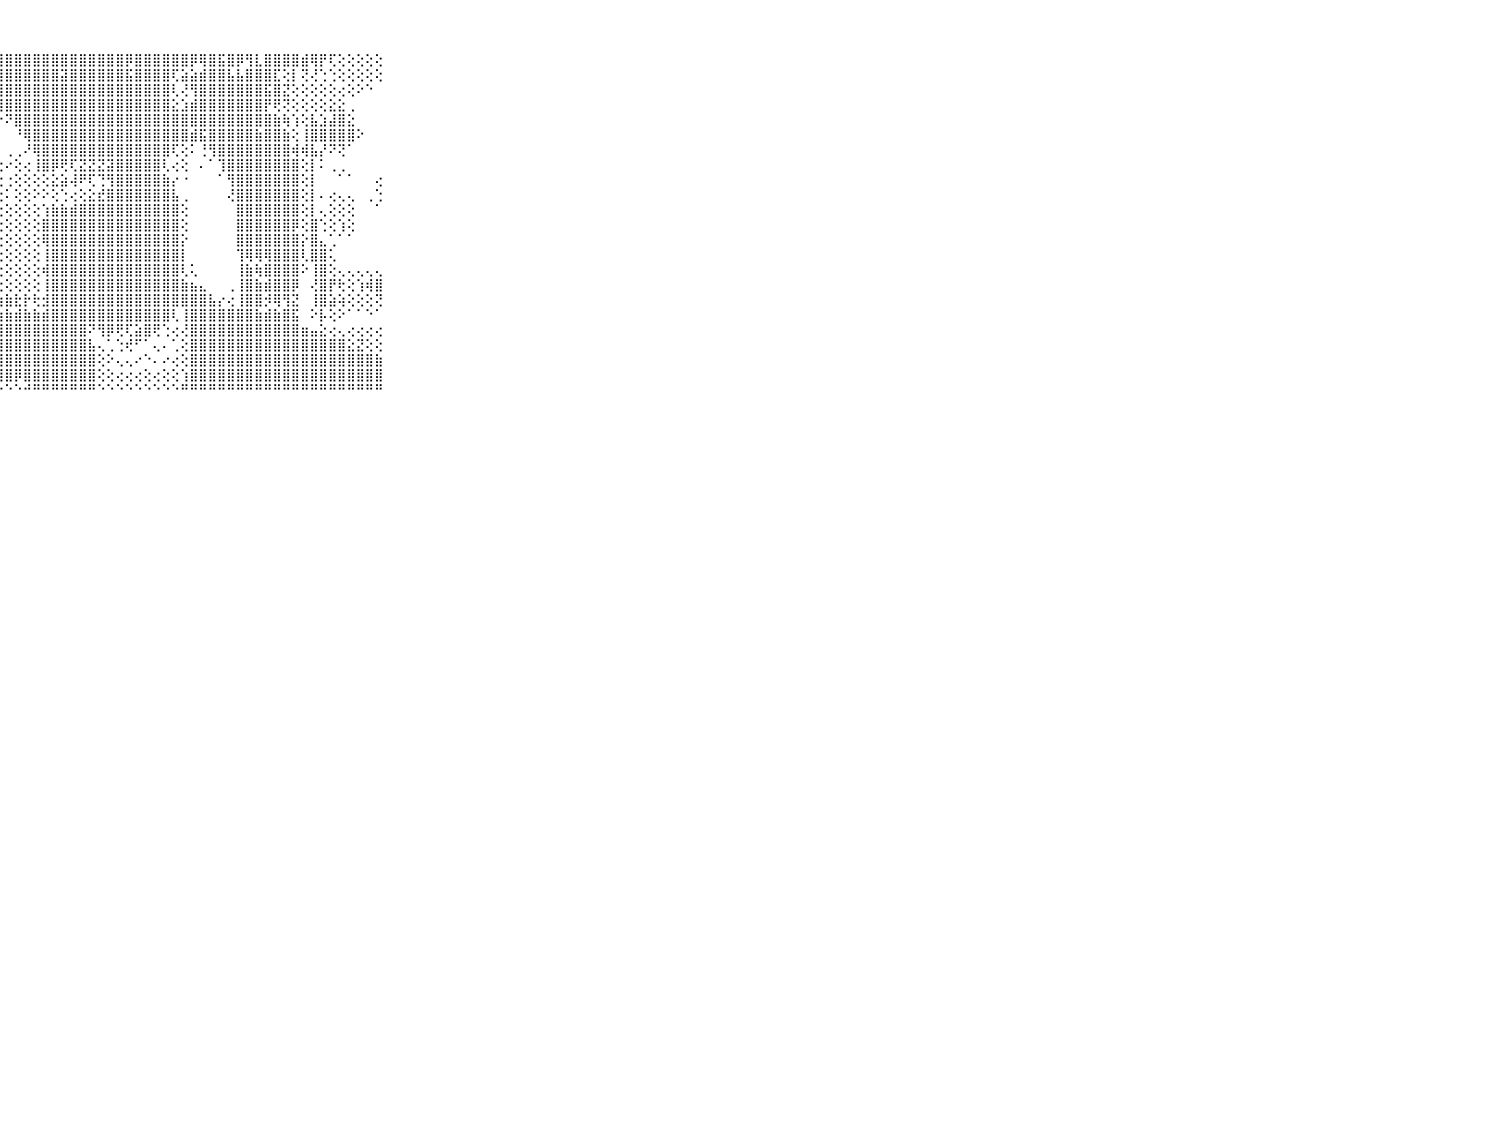

⠀⠀⠀⠀⠀⠀⠀⠀⠀⠀⠀⣵⣾⣿⣿⣿⣿⣿⣿⣿⣿⣿⣿⣿⣿⣿⣿⣿⣿⣿⣿⣿⣿⣿⣿⣿⣿⣿⣿⣿⣿⡿⣿⣿⣿⣿⣿⣿⡿⢿⣿⣯⣿⡿⢻⣇⣿⣿⣿⣿⣾⢿⡟⢏⢕⢕⢕⢕⢕⠀⠀⠀⠀⠀⠀⠀⠀⠀⠀⠀⠀
⠀⠀⠀⠀⠀⠀⠀⠀⠀⠀⠀⢿⣿⣿⣿⣿⣿⣿⣿⣿⣿⣿⣿⣿⣿⣿⣿⣿⣿⣿⣿⣿⣿⣿⣽⣿⣿⣿⣿⣿⣿⣯⣿⣿⣿⣿⢏⣵⣵⣾⣿⣿⣧⣧⣿⣿⣿⣏⢕⡇⢝⢜⢑⢑⢕⢕⢕⢕⢕⠀⠀⠀⠀⠀⠀⠀⠀⠀⠀⠀⠀
⠀⠀⠀⠀⠀⠀⠀⠀⠀⠀⠀⣿⣿⣿⣿⣿⣿⣿⣿⢿⢿⢿⢿⢿⣿⣿⣿⣿⣿⣿⣿⣿⣿⣿⣿⣿⣿⣿⣿⣿⣿⣿⣿⣿⣿⣿⢇⢜⢻⣿⣿⣿⣿⣿⣿⣿⣯⣿⣝⢕⢕⢕⢕⢕⢔⢕⠕⠑⠀⠀⠀⠀⠀⠀⠀⠀⠀⠀⠀⠀⠀
⠀⠀⠀⠀⠀⠀⠀⠀⠀⠀⠀⣿⣿⣿⣿⣿⣟⠙⠁⠐⠀⠀⠀⠀⠁⠝⢻⢿⣿⣿⣿⣿⣿⣿⣿⣿⣿⣿⣿⣿⣿⣿⣿⣿⣿⣿⣕⣱⣾⣿⣿⣿⣿⣿⣿⣿⡟⢟⢝⢕⢕⢕⢕⣕⣕⢀⠀⠀⠀⠀⠀⠀⠀⠀⠀⠀⠀⠀⠀⠀⠀
⠀⠀⠀⠀⠀⠀⠀⠀⠀⠀⠀⣿⣿⣿⡟⠑⢙⠻⣷⣔⡀⠀⠄⢔⢄⠀⠀⠑⠝⣿⣿⣿⣿⣿⣿⣿⣿⣿⣿⣿⣿⣿⣿⣿⣿⣿⣿⣿⣿⣿⣿⣿⣿⣿⣿⣿⣿⣷⢷⢱⢕⣧⣱⣼⣿⣕⠀⠀⠀⠀⠀⠀⠀⠀⠀⠀⠀⠀⠀⠀⠀
⠀⠀⠀⠀⠀⠀⠀⠀⠀⠀⠀⣿⣿⡏⠀⠀⠑⠑⠘⢿⣿⣧⡄⢅⠀⠀⢀⠀⠀⠘⢿⣿⣿⣿⣿⣿⣿⣿⣿⣿⣿⣿⣿⣿⣿⣿⣿⣿⣾⣯⣿⣿⣿⣿⣿⣷⣿⣿⣷⢕⢸⣿⣿⣿⣿⣿⠕⠀⠀⠀⠀⠀⠀⠀⠀⠀⠀⠀⠀⠀⠀
⠀⠀⠀⠀⠀⠀⠀⠀⠀⠀⠀⣿⡟⠁⠀⠀⠀⠀⠀⠁⢻⣿⣿⣕⢄⢔⢀⠀⢀⢀⠜⢿⣿⣿⣿⣿⣿⣿⣿⣿⣿⣿⣿⣿⣿⣿⢏⢕⠅⢘⢻⣿⣿⣿⣿⣿⣿⣿⣿⢾⢾⣧⡜⠝⢝⠁⠀⠀⠀⠀⠀⠀⠀⠀⠀⠀⠀⠀⠀⠀⠀
⠀⠀⠀⠀⠀⠀⠀⠀⠀⠀⠀⣿⡇⠀⠀⠀⠀⠀⠀⠀⠕⢻⣿⣿⣇⢕⢕⢔⠔⢕⢔⢸⣿⡿⢟⢏⣝⣝⣝⣽⣿⣿⣿⣿⣿⢇⢔⢕⠀⠄⠁⢹⣿⣿⣿⣿⣿⣿⣿⣿⢕⡇⠅⢀⢀⠀⠀⠀⠀⠀⠀⠀⠀⠀⠀⠀⠀⠀⠀⠀⠀
⠀⠀⠀⠀⠀⠀⠀⠀⠀⠀⠀⣿⢕⢔⠀⠄⠔⢀⢄⢄⢅⢜⣿⣿⣿⡇⢕⢕⢐⢕⢕⢕⢕⣕⣵⢼⠟⢏⢙⢻⣿⣿⣿⣿⣿⣷⡔⠐⠀⠀⠀⠁⢻⣿⣿⣿⣿⣿⣿⣿⢕⡇⠀⠀⠁⠁⠀⠀⢔⠀⠀⠀⠀⠀⠀⠀⠀⠀⠀⠀⠀
⠀⠀⠀⠀⠀⠀⠀⠀⠀⠀⠀⣿⢕⢕⢕⢕⣕⡕⣕⣵⣕⣵⣿⣿⣿⣿⢕⢕⠅⢕⢕⠕⠕⢕⢑⢔⢕⣕⣞⣿⣿⣿⣿⣿⣿⣿⣧⢀⠀⠀⠀⠀⢜⣿⣿⣿⣿⣿⣿⣿⢕⡇⠄⢔⢄⢄⠀⢀⢑⠀⠀⠀⠀⠀⠀⠀⠀⠀⠀⠀⠀
⠀⠀⠀⠀⠀⠀⠀⠀⠀⠀⠀⣿⣷⣾⣿⣿⣿⣿⣿⣿⣿⣿⣿⣿⣿⣿⢕⢕⢕⢕⢕⢕⢱⣷⣷⣾⣿⣿⣿⣿⣿⣿⣿⣿⣿⣿⣿⢕⠀⠀⠀⠀⠀⣿⣿⣿⣿⣿⣿⣿⢕⡇⢄⢕⢕⢕⠀⠀⠁⠀⠀⠀⠀⠀⠀⠀⠀⠀⠀⠀⠀
⠀⠀⠀⠀⠀⠀⠀⠀⠀⠀⠀⢿⣿⣿⣿⣿⣿⣿⣿⣿⣿⣿⣿⣿⣿⣿⢕⢕⢕⢕⢕⢕⣿⣿⣿⣿⣿⣿⣿⣿⣿⣿⣿⣿⣿⣿⣿⢕⠀⠀⠀⠀⠀⣿⣿⣿⣿⣿⣿⡿⢕⣿⢑⢕⢱⢕⠀⠀⠀⠀⠀⠀⠀⠀⠀⠀⠀⠀⠀⠀⠀
⠀⠀⠀⠀⠀⠀⠀⠀⠀⠀⠀⣿⣿⣿⣿⣿⣿⣿⣿⣿⣿⣿⣿⣿⣿⣿⢕⢕⢕⢕⢕⢕⢿⣿⣿⣿⣿⣿⣿⣿⣿⣿⣿⣿⣿⣿⣿⡕⠀⠀⠀⠀⠀⣿⣿⣿⣿⣿⣿⣿⡕⣿⣄⢁⠁⠁⠀⠀⠀⠀⠀⠀⠀⠀⠀⠀⠀⠀⠀⠀⠀
⠀⠀⠀⠀⠀⠀⠀⠀⠀⠀⠀⣿⣿⣿⣿⣿⣿⣿⣿⣿⣿⣿⣿⣿⣿⣿⢕⢕⢕⢕⢕⢕⢸⣿⣿⣿⣿⣿⣿⣿⣿⣿⣿⣿⣿⣿⣿⡇⠀⠀⠀⠀⠀⢹⢿⢿⢿⣿⣿⣿⢇⣿⣿⢅⠀⠀⠀⠀⠀⠀⠀⠀⠀⠀⠀⠀⠀⠀⠀⠀⠀
⠀⠀⠀⠀⠀⠀⠀⠀⠀⠀⠀⣻⣿⣿⣿⣿⣿⣿⣿⣿⣿⣿⣿⣿⣿⡿⡕⢕⢕⢕⢕⢕⢾⣿⣿⣿⣿⣿⣿⣿⣿⣿⣿⣿⣿⣿⣿⢇⢅⠀⠀⠀⠀⢸⣷⢷⣿⣿⣿⣿⠕⢸⣿⢕⢄⢄⢄⢄⢄⠀⠀⠀⠀⠀⠀⠀⠀⠀⠀⠀⠀
⠀⠀⠀⠀⠀⠀⠀⠀⠀⠀⠀⡿⣿⣿⣿⣿⣿⣿⣿⣿⣿⣿⣿⣿⣿⡯⢱⢕⢕⢕⢕⢕⢸⣿⣿⣿⣿⣿⣿⣿⣿⣿⣿⣿⣿⣿⣿⣷⣦⣄⠀⠀⢀⢸⣿⣷⣾⣿⣿⡿⠀⢜⣿⡟⢗⢕⢱⢾⣿⠀⠀⠀⠀⠀⠀⠀⠀⠀⠀⠀⠀
⠀⠀⠀⠀⠀⠀⠀⠀⠀⠀⠀⣿⣿⣿⣿⣿⣿⣿⣿⣿⣿⣿⣿⣿⣿⣿⣿⣷⣷⣗⡗⢗⣺⣿⣿⣿⣿⣿⣿⣿⣿⣿⣿⣿⣿⣿⣿⣿⣿⣿⣧⡔⢔⢸⣿⣿⡺⢿⢻⣝⠀⢸⣿⣵⢵⢕⢕⢕⢝⠀⠀⠀⠀⠀⠀⠀⠀⠀⠀⠀⠀
⠀⠀⠀⠀⠀⠀⠀⠀⠀⠀⠀⣿⣿⣿⣿⣿⣿⣿⣿⣿⣿⣿⣿⣿⣿⣿⣿⣷⣷⣾⣷⣷⣾⣿⣿⣿⣿⣿⣿⣿⣿⣿⣿⣿⣿⣿⢇⢸⣿⣿⣿⣿⣿⣿⣿⣷⣾⣷⣿⣯⠀⠕⡧⢕⠕⠁⠁⠑⠁⠀⠀⠀⠀⠀⠀⠀⠀⠀⠀⠀⠀
⠀⠀⠀⠀⠀⠀⠀⠀⠀⠀⠀⣿⣿⣿⣿⣿⣿⣿⣿⣿⣿⣿⣿⣿⣿⣿⣿⣿⣿⣿⣿⣿⣿⣿⣿⣿⣿⠝⢻⡿⢟⢏⣵⣿⢟⢑⢔⢜⣿⣿⣿⣿⣿⣿⣿⣿⣿⣿⣿⣿⣶⣤⣕⢔⢄⢔⢔⢔⢔⠀⠀⠀⠀⠀⠀⠀⠀⠀⠀⠀⠀
⠀⠀⠀⠀⠀⠀⠀⠀⠀⠀⠀⣿⣿⣿⣿⣿⣿⣿⣿⣿⣿⣿⣿⣿⣿⣿⣿⣿⣿⣿⣿⣿⣿⣿⣿⣿⣿⣧⢄⢁⢑⢞⠋⠁⢄⠄⢁⢕⣿⣿⣿⣿⣿⣿⣿⣿⣿⣿⣿⣿⣿⣿⣿⣿⣿⣕⣝⢕⢕⠀⠀⠀⠀⠀⠀⠀⠀⠀⠀⠀⠀
⠀⠀⠀⠀⠀⠀⠀⠀⠀⠀⠀⣿⣿⣿⣿⣿⣿⣿⣿⣿⣿⣿⣿⣿⣿⣿⣿⣿⣿⣿⣿⣿⣿⣿⣿⣿⣿⣿⢕⠕⢄⢄⠔⠑⠄⠔⢔⢕⣿⣿⣿⣿⣿⣿⣿⣿⣿⣿⣿⣿⣿⣿⣿⣿⣿⣿⣿⣿⣷⠀⠀⠀⠀⠀⠀⠀⠀⠀⠀⠀⠀
⠀⠀⠀⠀⠀⠀⠀⠀⠀⠀⠀⣿⣿⣿⣿⣿⣿⣿⣿⣿⣿⣿⣿⣿⡿⢿⣿⣿⣿⡿⣿⣿⣿⣿⣿⣿⣿⣿⢕⢕⢔⢔⢔⢕⢔⢕⢕⢱⣿⣿⣿⣿⣿⣿⣿⣿⣿⣿⣿⣿⣿⣿⣿⣿⣿⣿⣿⣿⣿⠀⠀⠀⠀⠀⠀⠀⠀⠀⠀⠀⠀
⠀⠀⠀⠀⠀⠀⠀⠀⠀⠀⠀⠛⠛⠛⠛⠛⠛⠛⠛⠛⠛⠋⠙⠙⠑⠑⠑⠑⠑⠑⠚⠛⠛⠛⠛⠛⠛⠛⠑⠑⠑⠑⠑⠑⠑⠑⠑⠛⠛⠛⠛⠛⠛⠛⠛⠛⠛⠛⠛⠛⠛⠛⠛⠛⠛⠛⠛⠛⠛⠀⠀⠀⠀⠀⠀⠀⠀⠀⠀⠀⠀